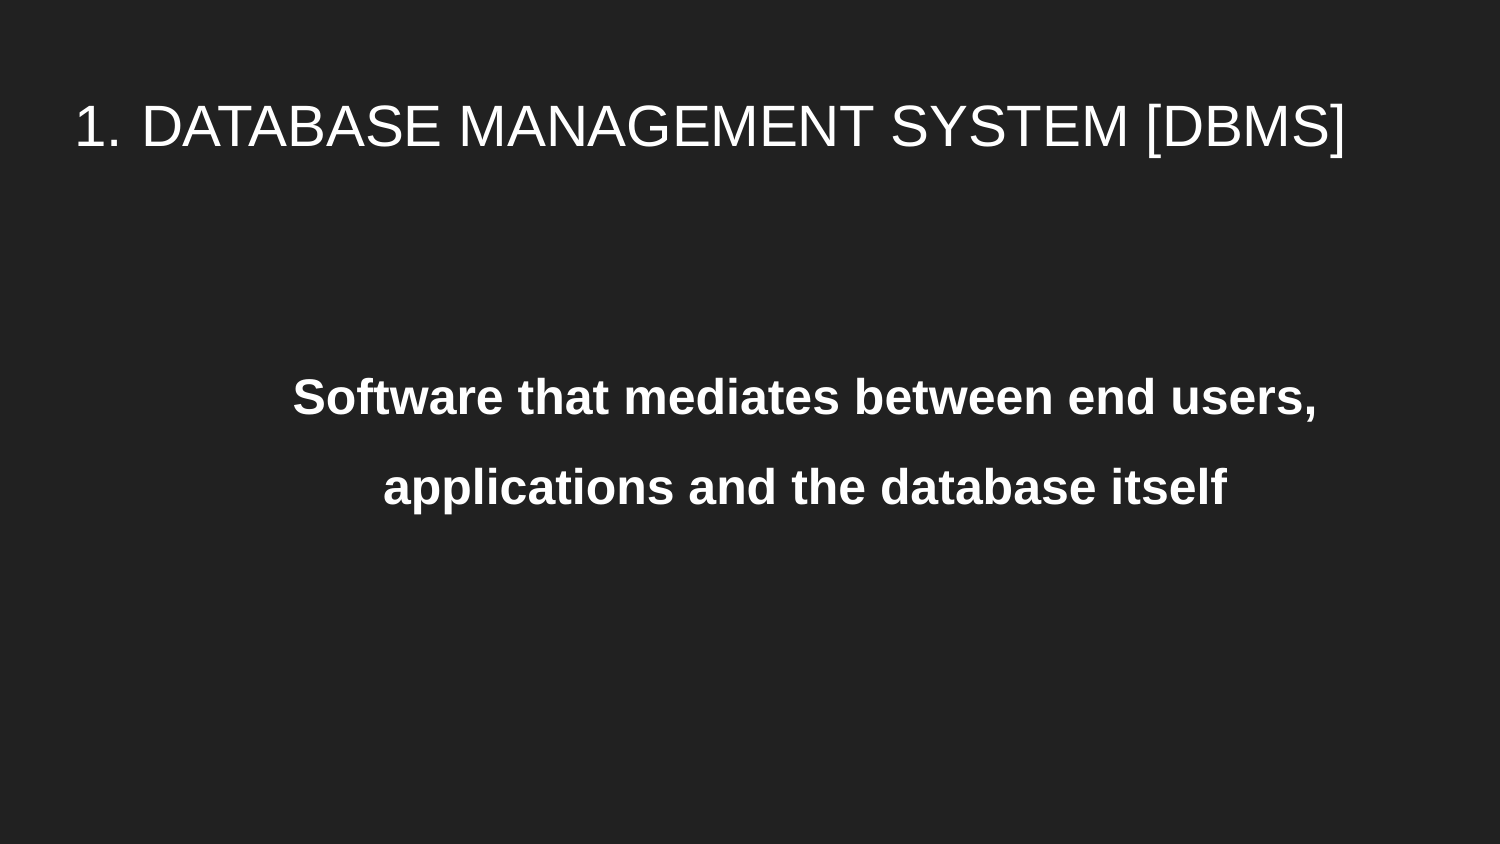

# DATABASE MANAGEMENT SYSTEM [DBMS]
Software that mediates between end users, applications and the database itself